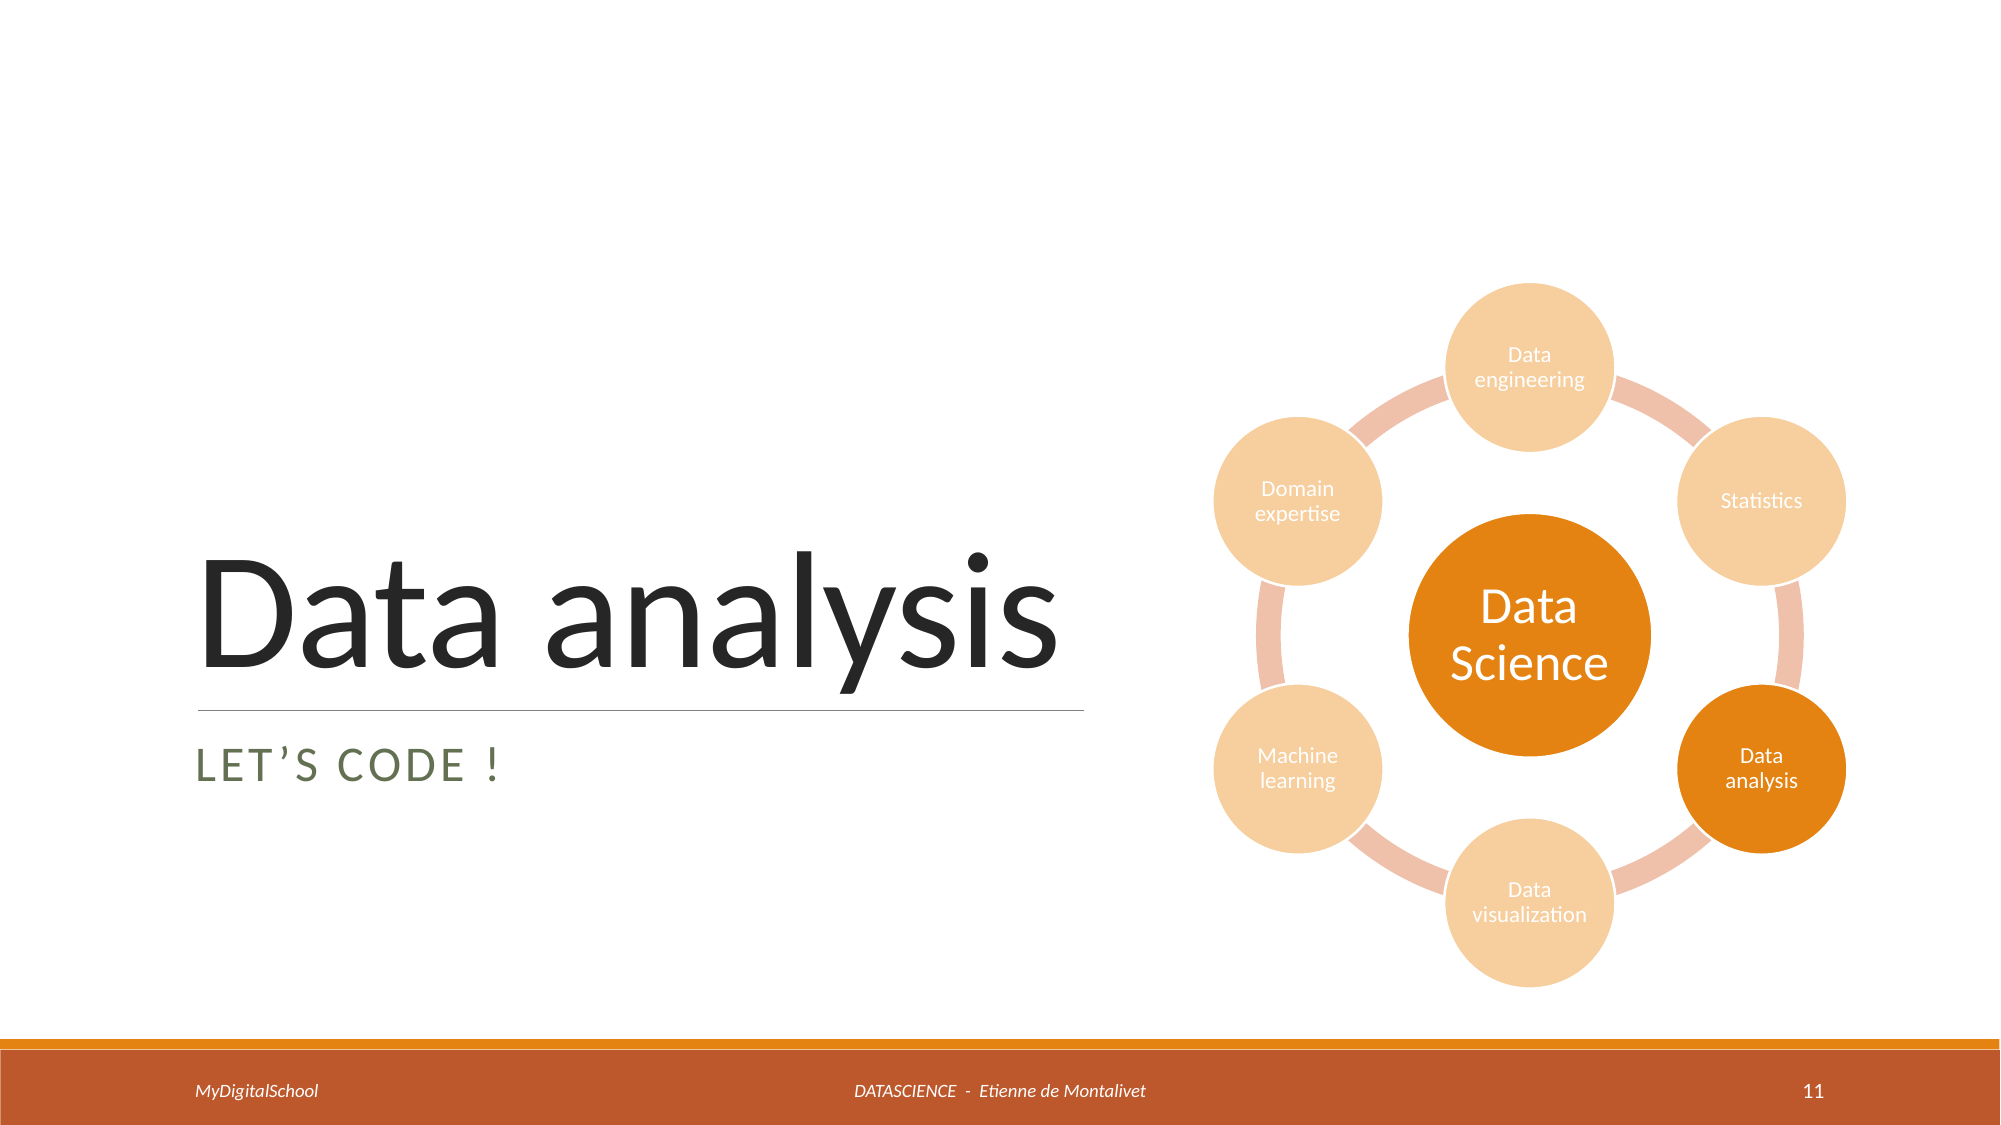

# Data analysis
Data Science
Data engineering
Statistics
Data analysis
Data visualization
Machine learning
Domain expertise
Let’s code !
MyDigitalSchool
DATASCIENCE  -  Etienne de Montalivet
11